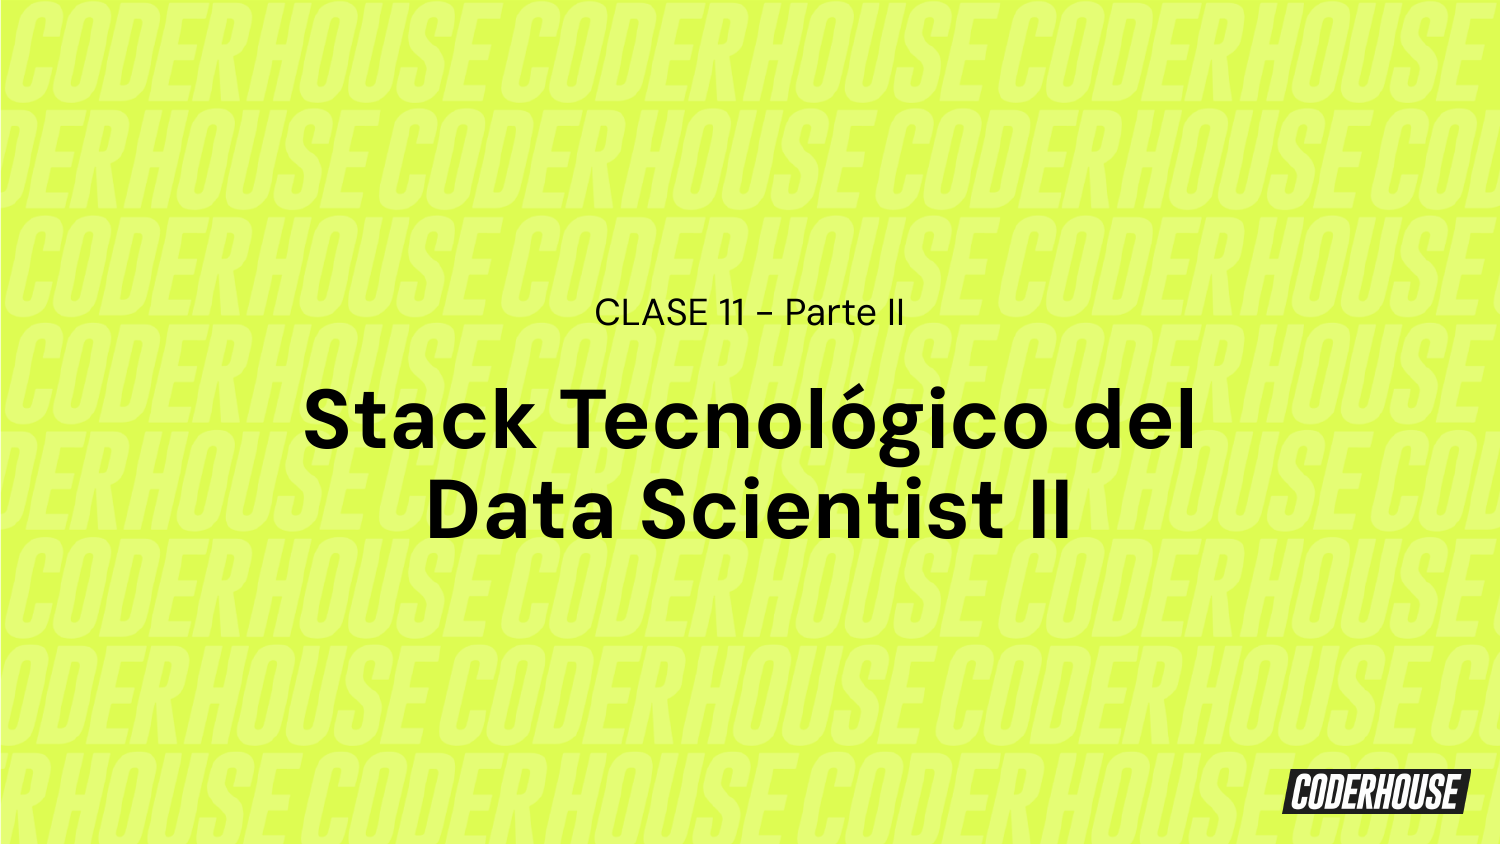

CLASE 11 - Parte II
Stack Tecnológico del Data Scientist II